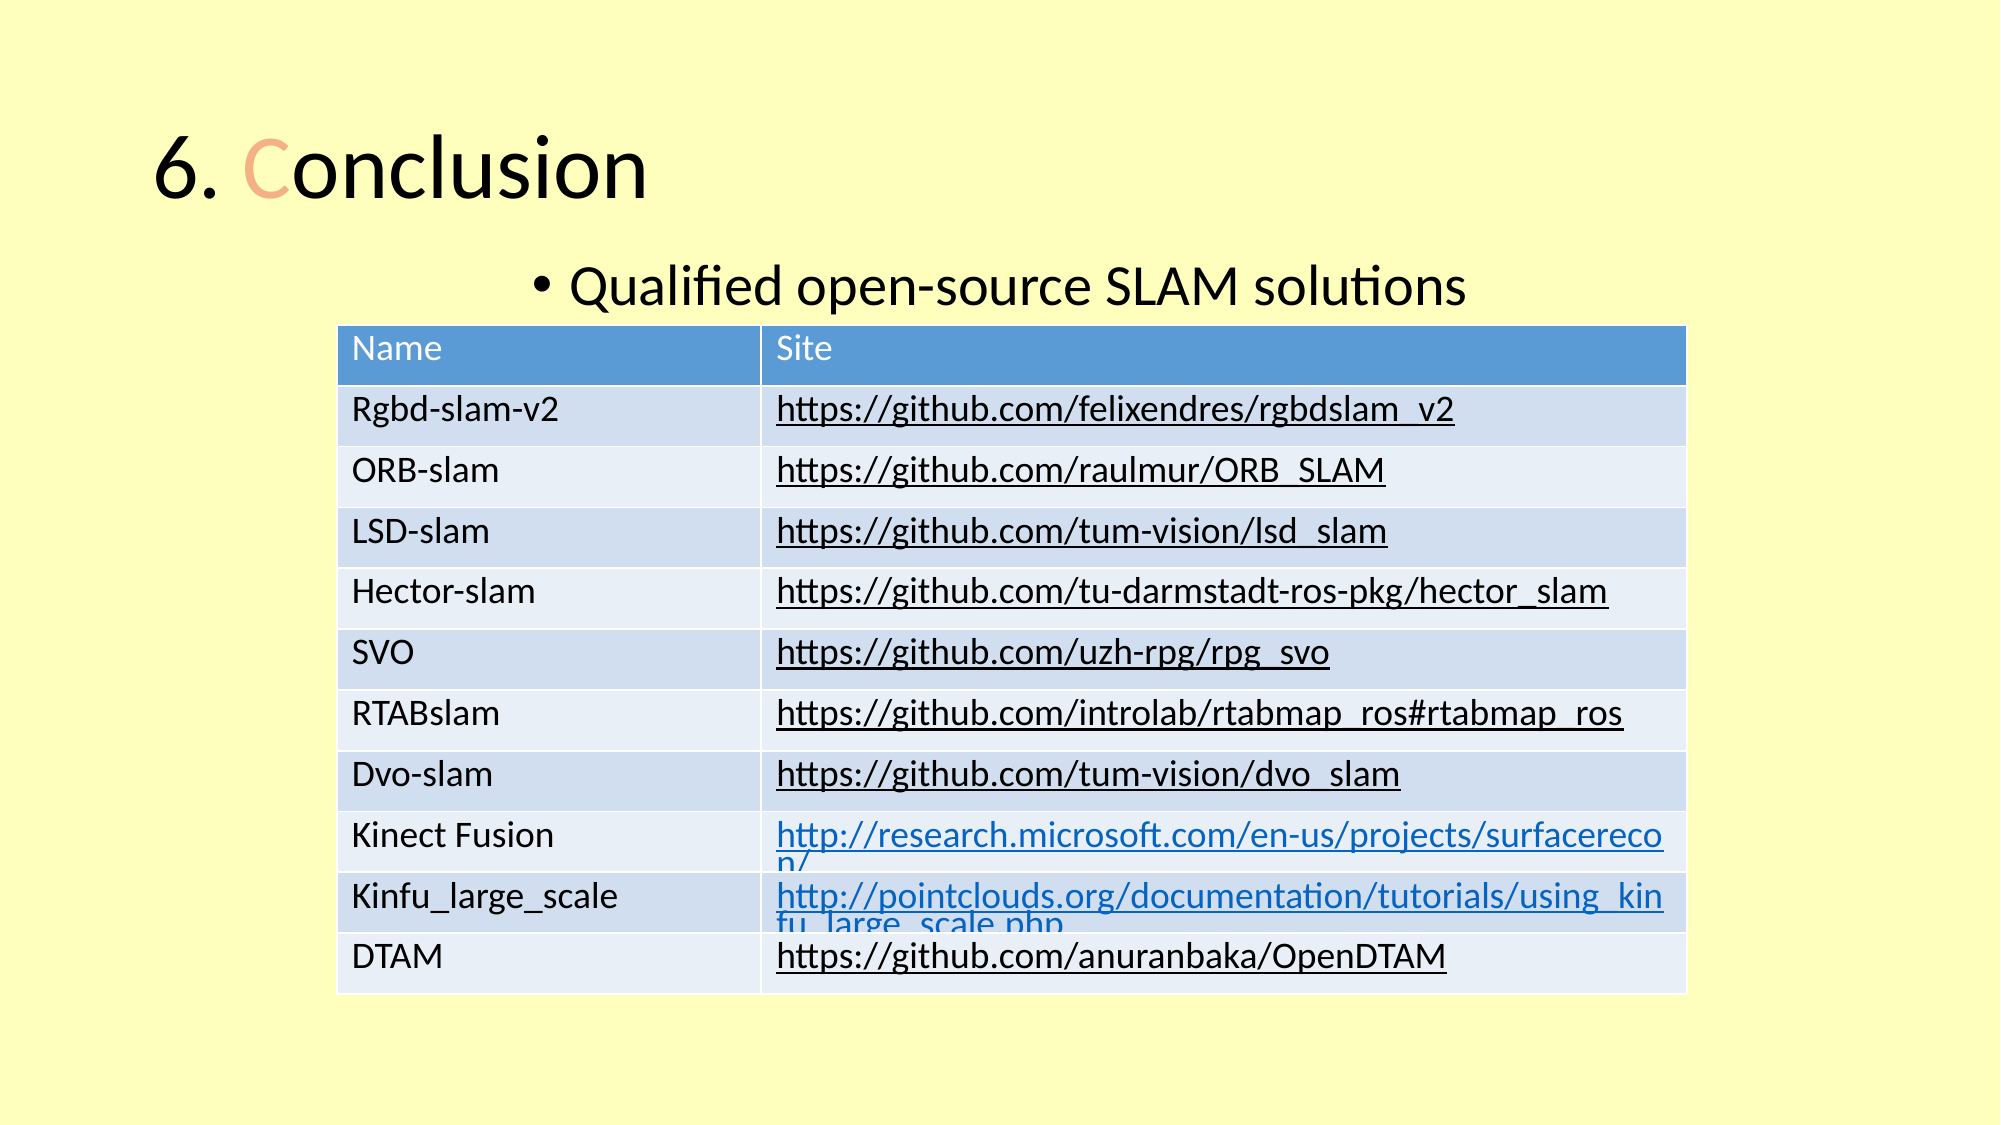

# 6. Conclusion
Qualified open-source SLAM solutions
| Name | Site |
| --- | --- |
| Rgbd-slam-v2 | https://github.com/felixendres/rgbdslam\_v2 |
| ORB-slam | https://github.com/raulmur/ORB\_SLAM |
| LSD-slam | https://github.com/tum-vision/lsd\_slam |
| Hector-slam | https://github.com/tu-darmstadt-ros-pkg/hector\_slam |
| SVO | https://github.com/uzh-rpg/rpg\_svo |
| RTABslam | https://github.com/introlab/rtabmap\_ros#rtabmap\_ros |
| Dvo-slam | https://github.com/tum-vision/dvo\_slam |
| Kinect Fusion | http://research.microsoft.com/en-us/projects/surfacerecon/ |
| Kinfu\_large\_scale | http://pointclouds.org/documentation/tutorials/using\_kinfu\_large\_scale.php |
| DTAM | https://github.com/anuranbaka/OpenDTAM |